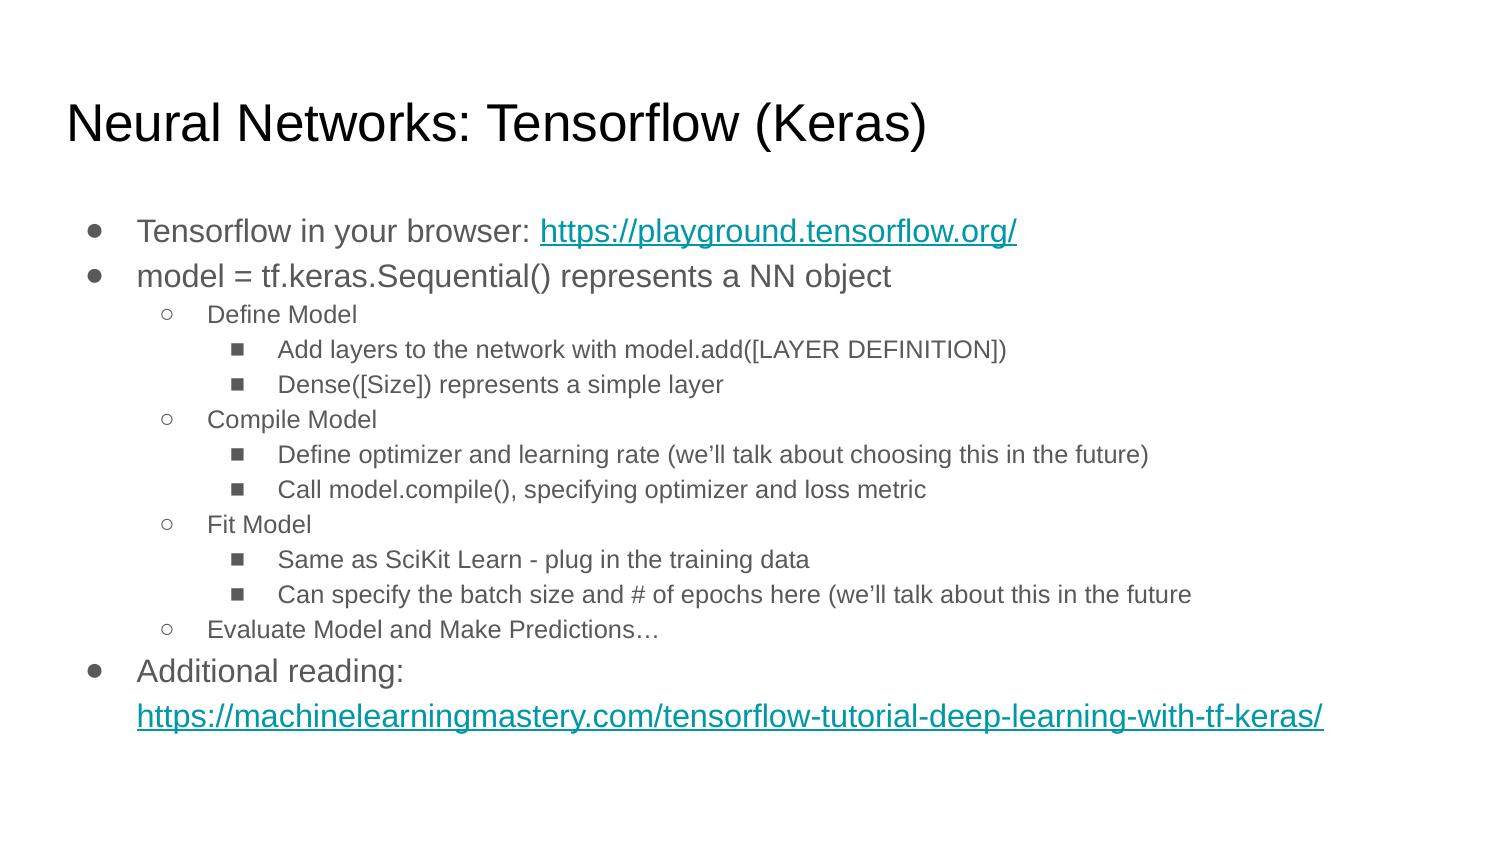

# Neural Networks: Tensorflow (Keras)
Tensorflow in your browser: https://playground.tensorflow.org/
model = tf.keras.Sequential() represents a NN object
Define Model
Add layers to the network with model.add([LAYER DEFINITION])
Dense([Size]) represents a simple layer
Compile Model
Define optimizer and learning rate (we’ll talk about choosing this in the future)
Call model.compile(), specifying optimizer and loss metric
Fit Model
Same as SciKit Learn - plug in the training data
Can specify the batch size and # of epochs here (we’ll talk about this in the future
Evaluate Model and Make Predictions…
Additional reading: https://machinelearningmastery.com/tensorflow-tutorial-deep-learning-with-tf-keras/